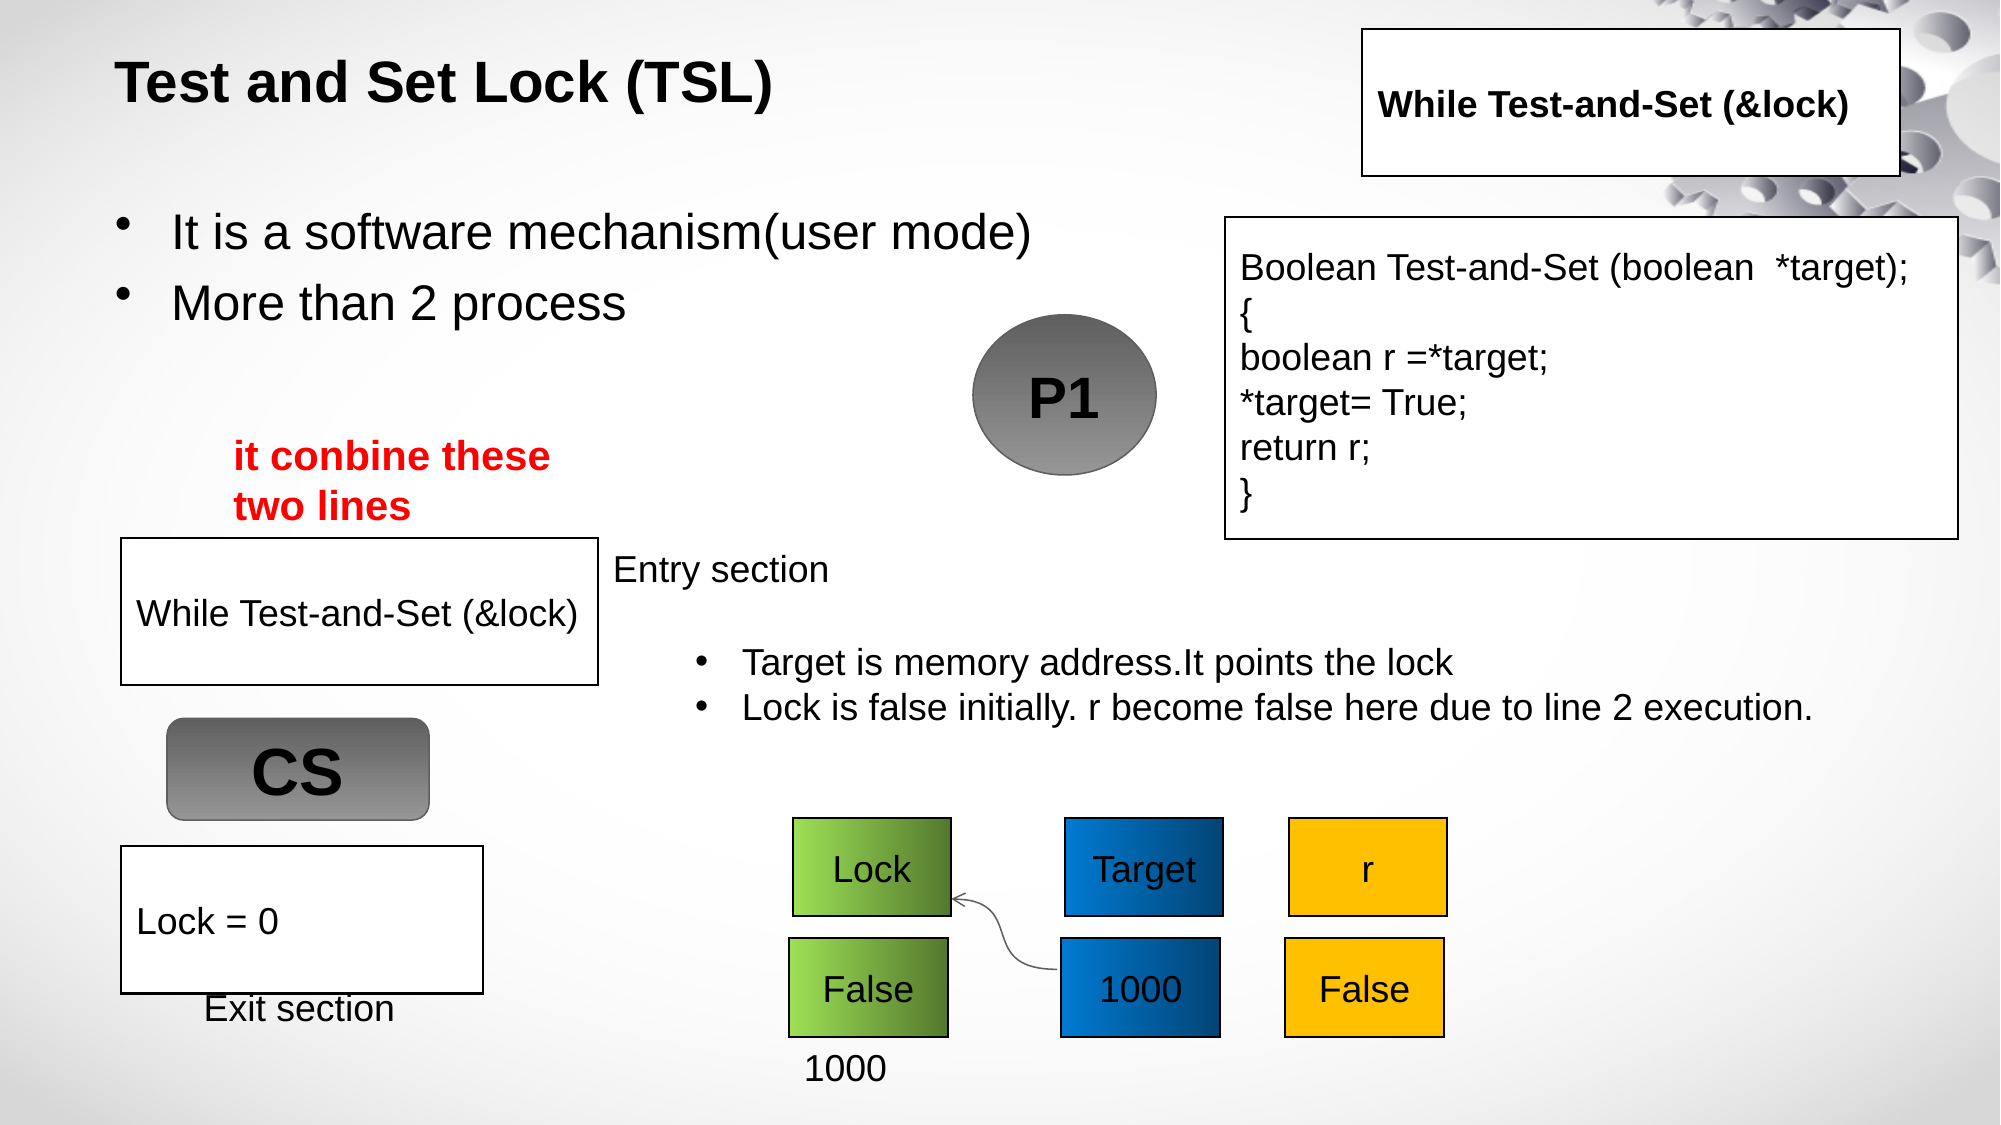

While Test-and-Set (&lock)
# Test and Set Lock (TSL)
It is a software mechanism(user mode)
More than 2 process

Boolean Test-and-Set (boolean  *target);
{
boolean r =*target;
*target= True;
return r;
}
P1
it conbine these two lines
While Test-and-Set (&lock)
Entry section
Target is memory address.It points the lock
Lock is false initially. r become false here due to line 2 execution.

CS
Lock
Target
r
Lock = 0
False
1000
False
Exit section
1000